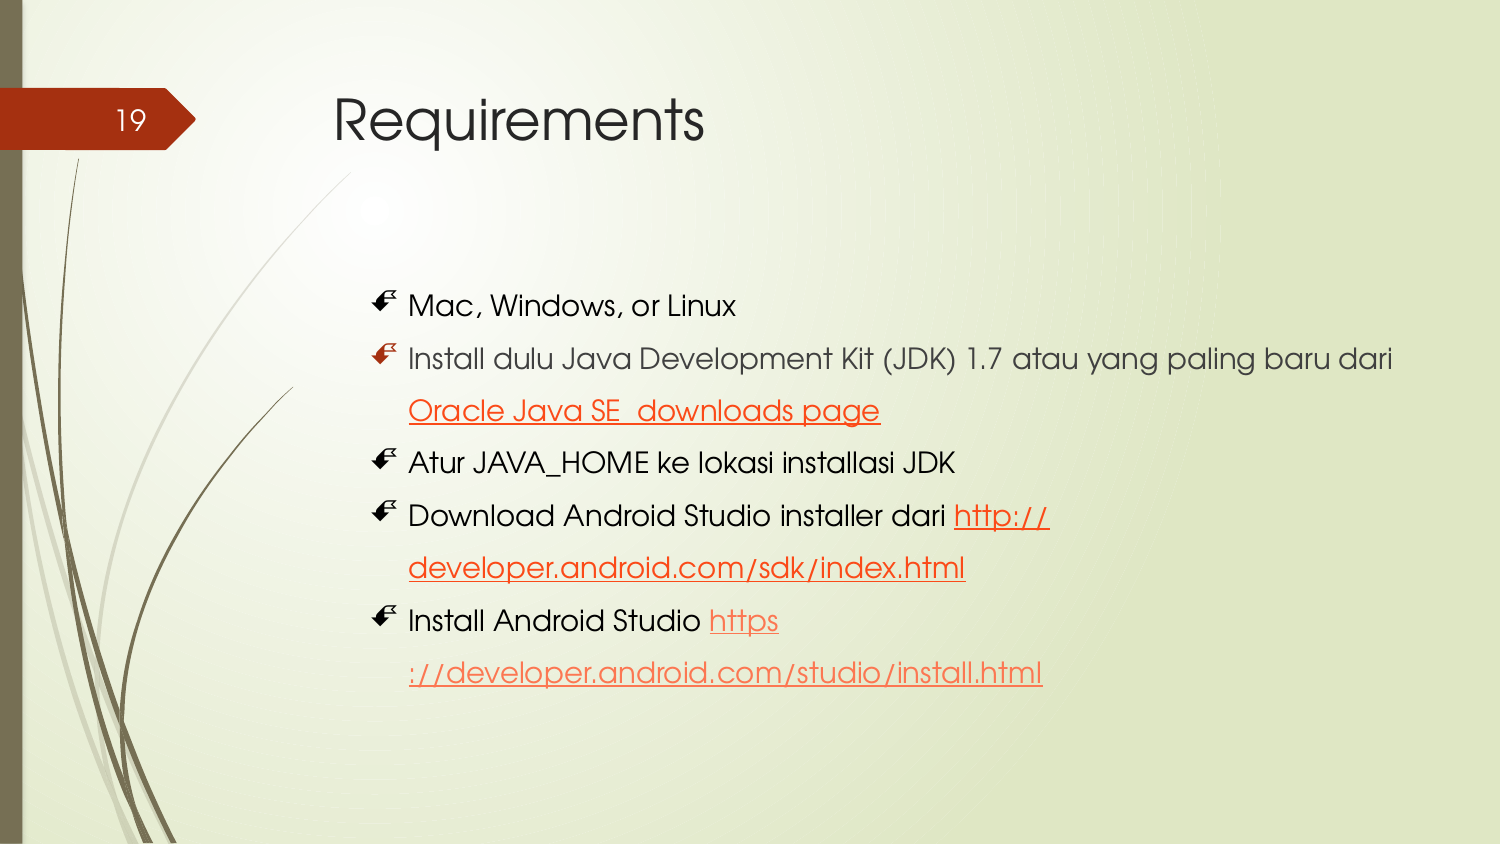

# Requirements
19
Mac, Windows, or Linux
Install dulu Java Development Kit (JDK) 1.7 atau yang paling baru dari Oracle Java SE  downloads page
Atur JAVA_HOME ke lokasi installasi JDK
Download Android Studio installer dari http://developer.android.com/sdk/index.html
Install Android Studio https://developer.android.com/studio/install.html
19